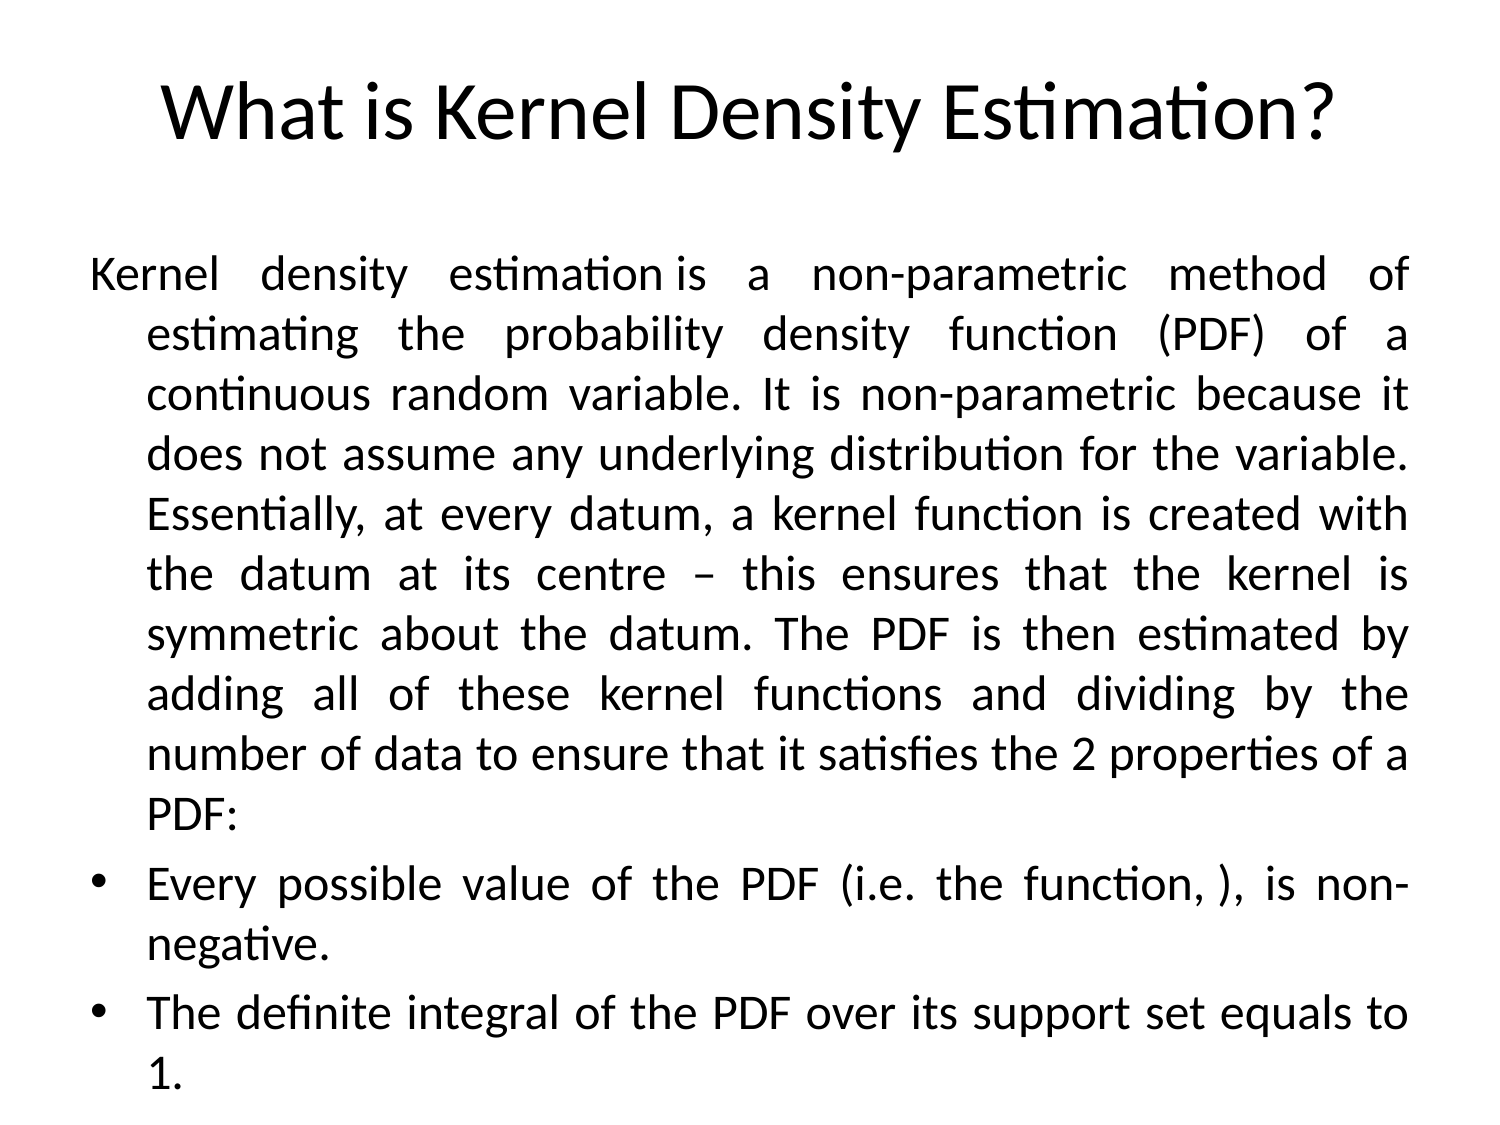

# What is Kernel Density Estimation?
Kernel density estimation is a non-parametric method of estimating the probability density function (PDF) of a continuous random variable. It is non-parametric because it does not assume any underlying distribution for the variable. Essentially, at every datum, a kernel function is created with the datum at its centre – this ensures that the kernel is symmetric about the datum. The PDF is then estimated by adding all of these kernel functions and dividing by the number of data to ensure that it satisfies the 2 properties of a PDF:
Every possible value of the PDF (i.e. the function, ), is non-negative.
The definite integral of the PDF over its support set equals to 1.